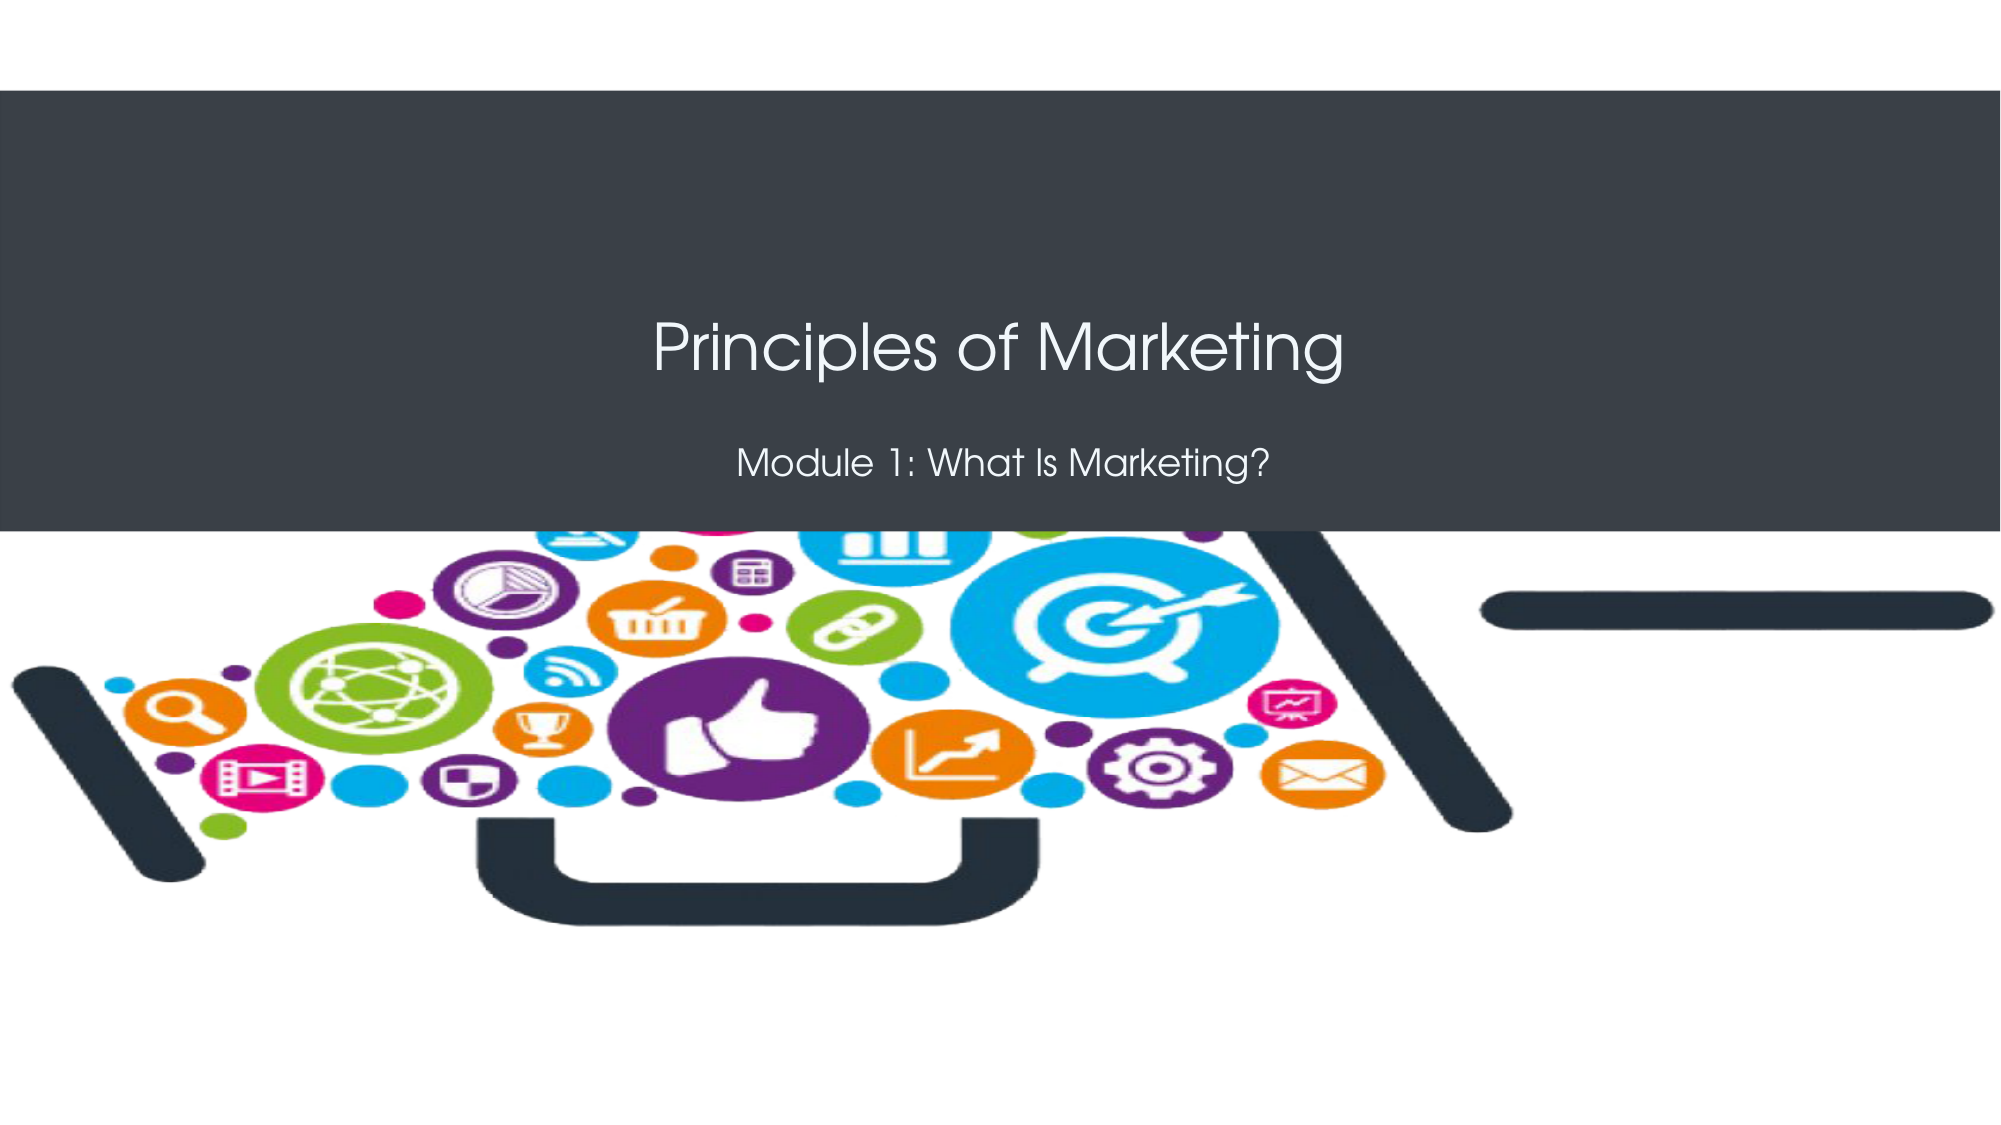

# Principles of Marketing
Module 1: What Is Marketing?